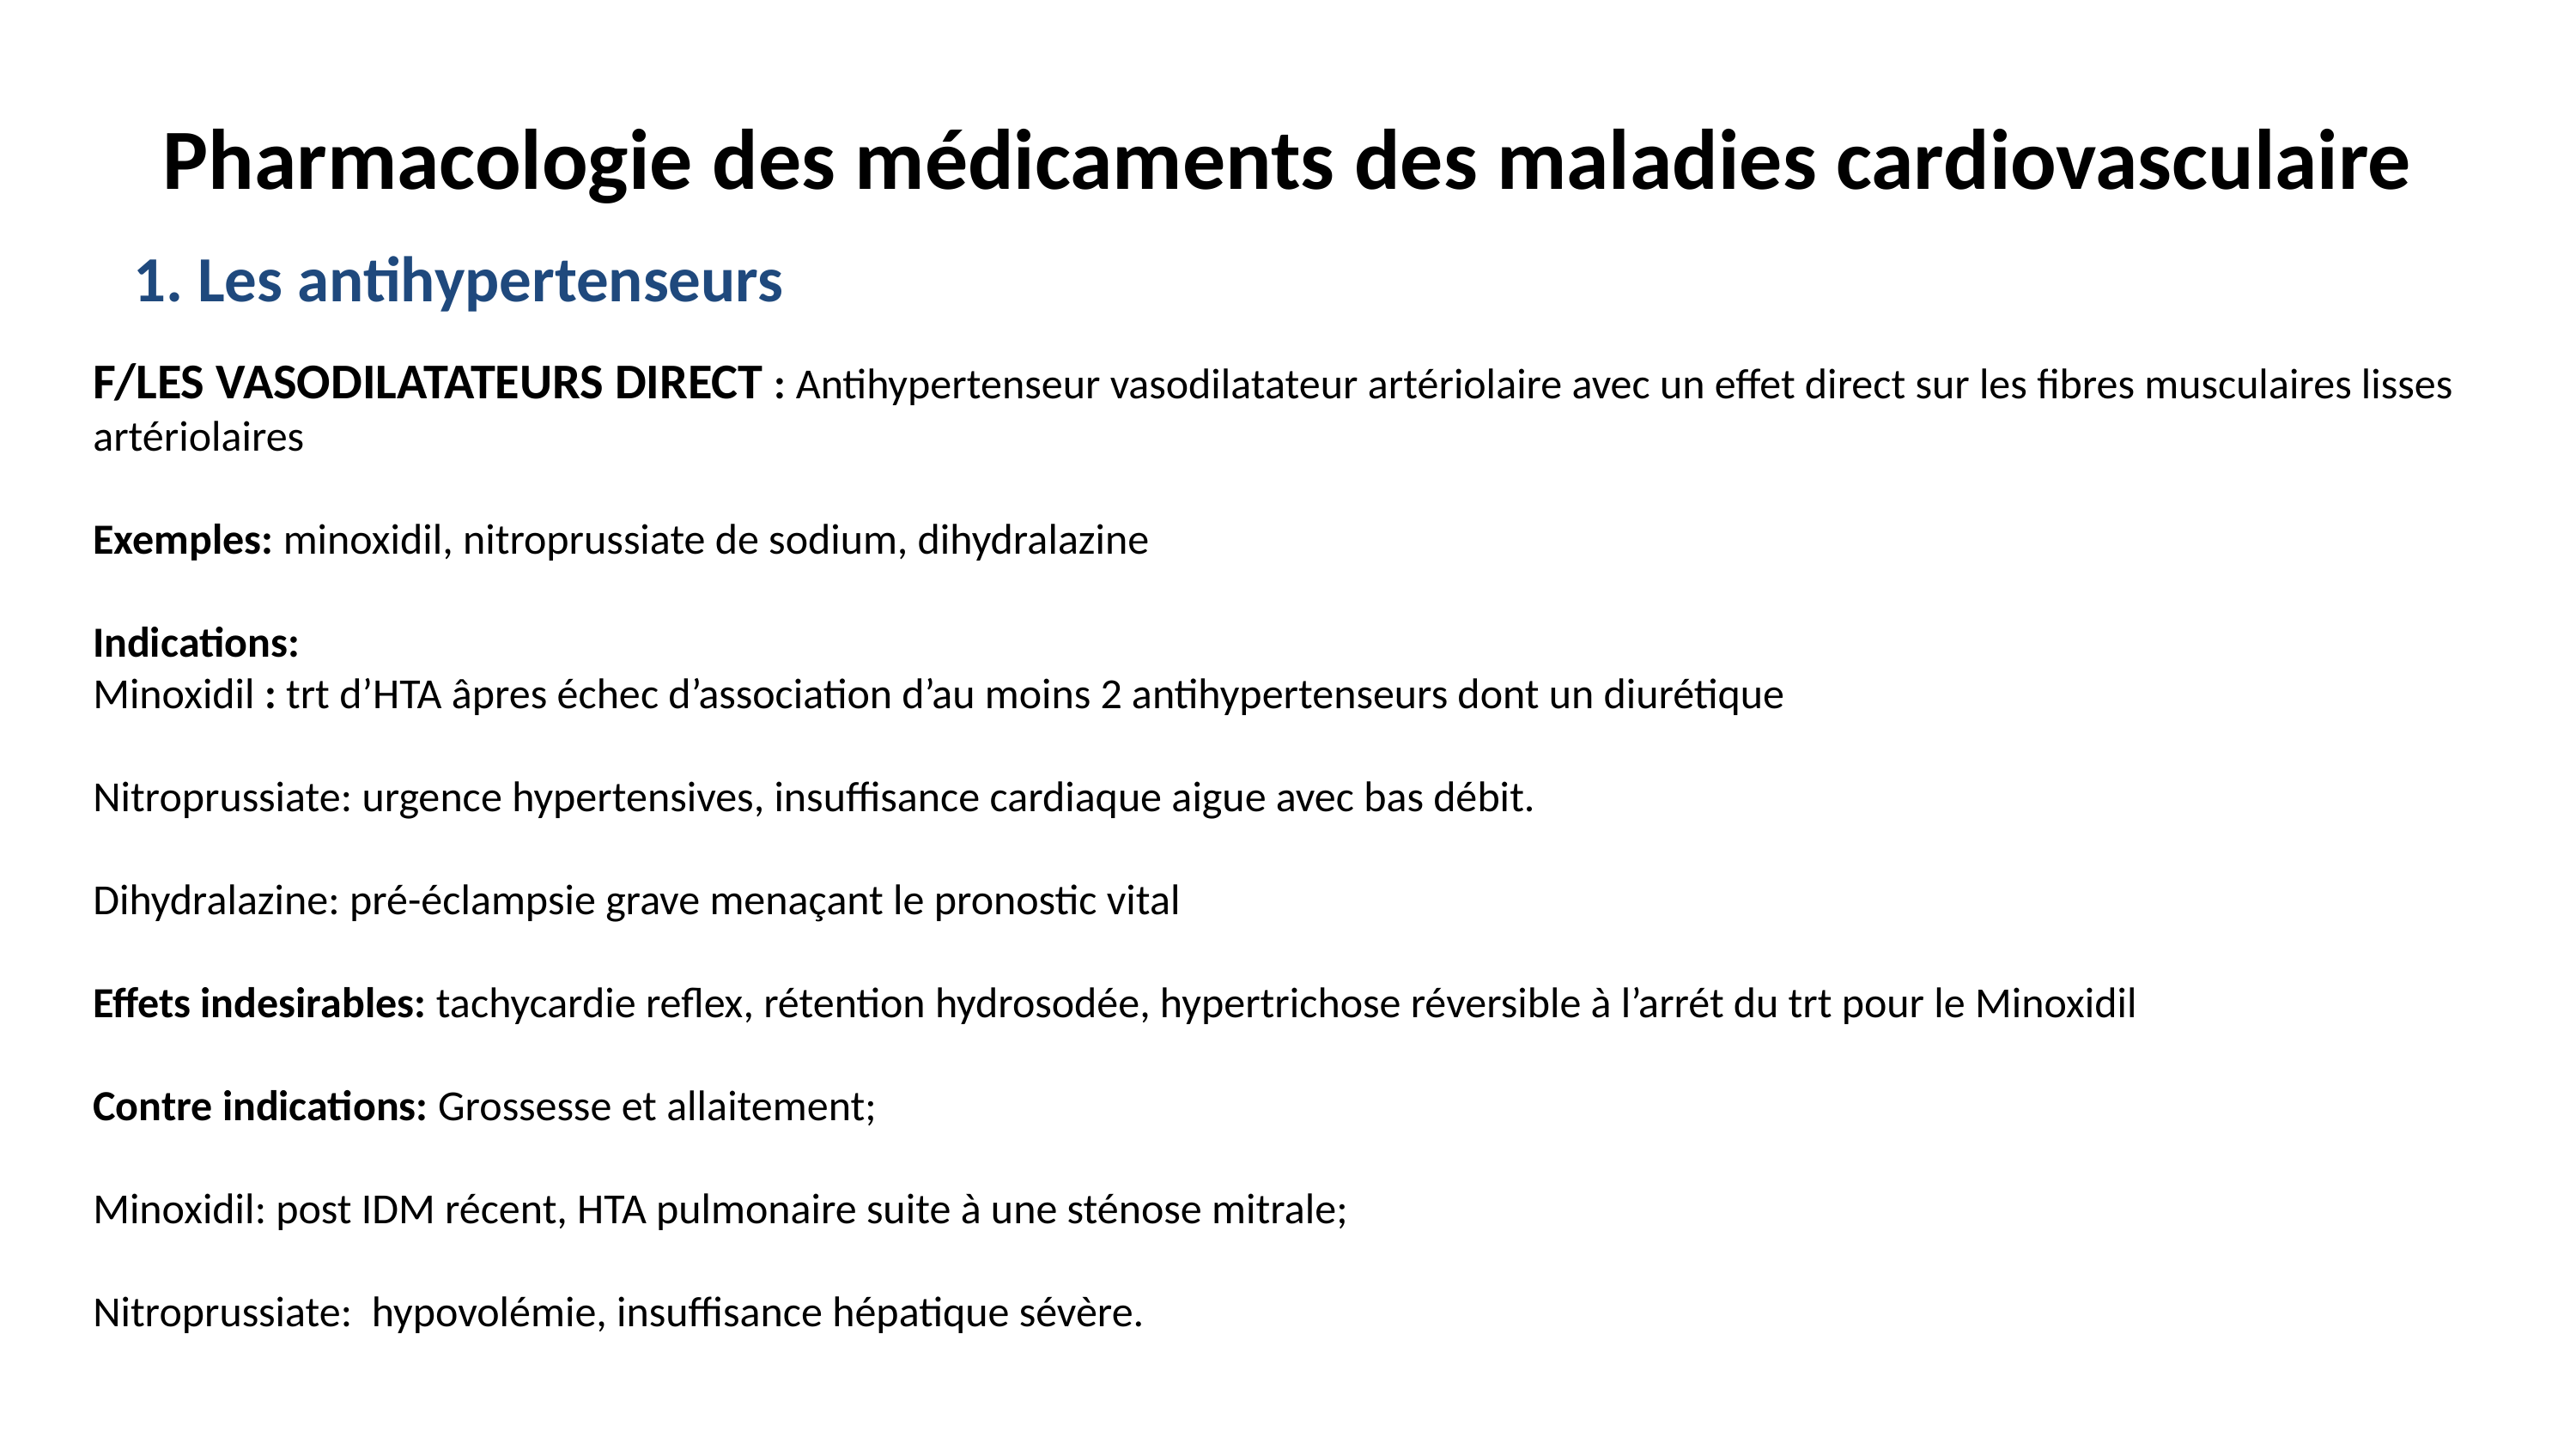

# Pharmacologie des médicaments des maladies cardiovasculaire
1. Les antihypertenseurs
F/LES VASODILATATEURS DIRECT : Antihypertenseur vasodilatateur artériolaire avec un effet direct sur les fibres musculaires lisses artériolaires

Exemples: minoxidil, nitroprussiate de sodium, dihydralazine

Indications:
Minoxidil : trt d’HTA âpres échec d’association d’au moins 2 antihypertenseurs dont un diurétique

Nitroprussiate: urgence hypertensives, insuffisance cardiaque aigue avec bas débit.

Dihydralazine: pré-éclampsie grave menaçant le pronostic vital

Effets indesirables: tachycardie reflex, rétention hydrosodée, hypertrichose réversible à l’arrét du trt pour le Minoxidil

Contre indications: Grossesse et allaitement;

Minoxidil: post IDM récent, HTA pulmonaire suite à une sténose mitrale;

Nitroprussiate:  hypovolémie, insuffisance hépatique sévère.